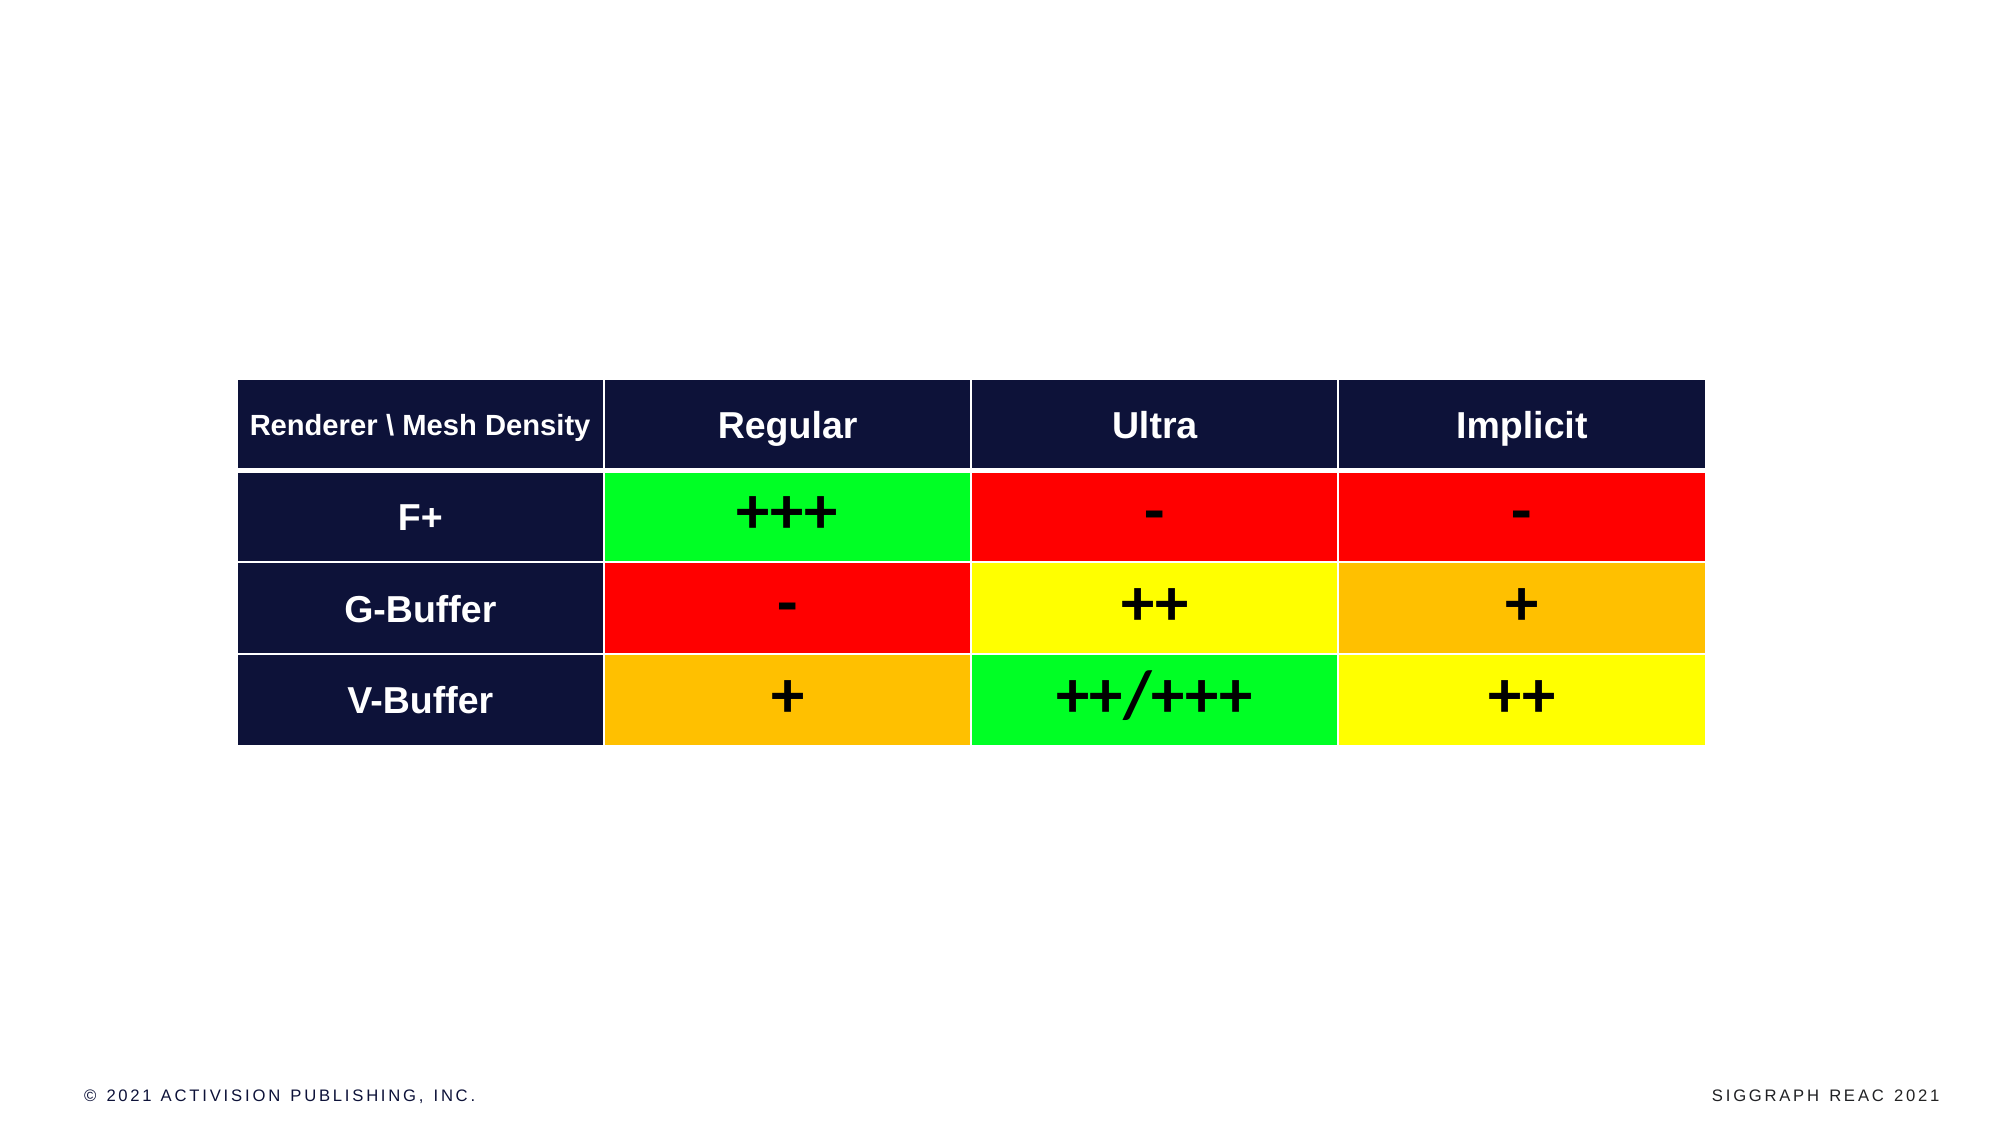

# Complex solution space
| Renderer \ Mesh Density | Regular | Ultra | Implicit |
| --- | --- | --- | --- |
| F+ | +++ | - | - |
| G-Buffer | - | ++ | + |
| V-Buffer | + | ++/+++ | ++ |